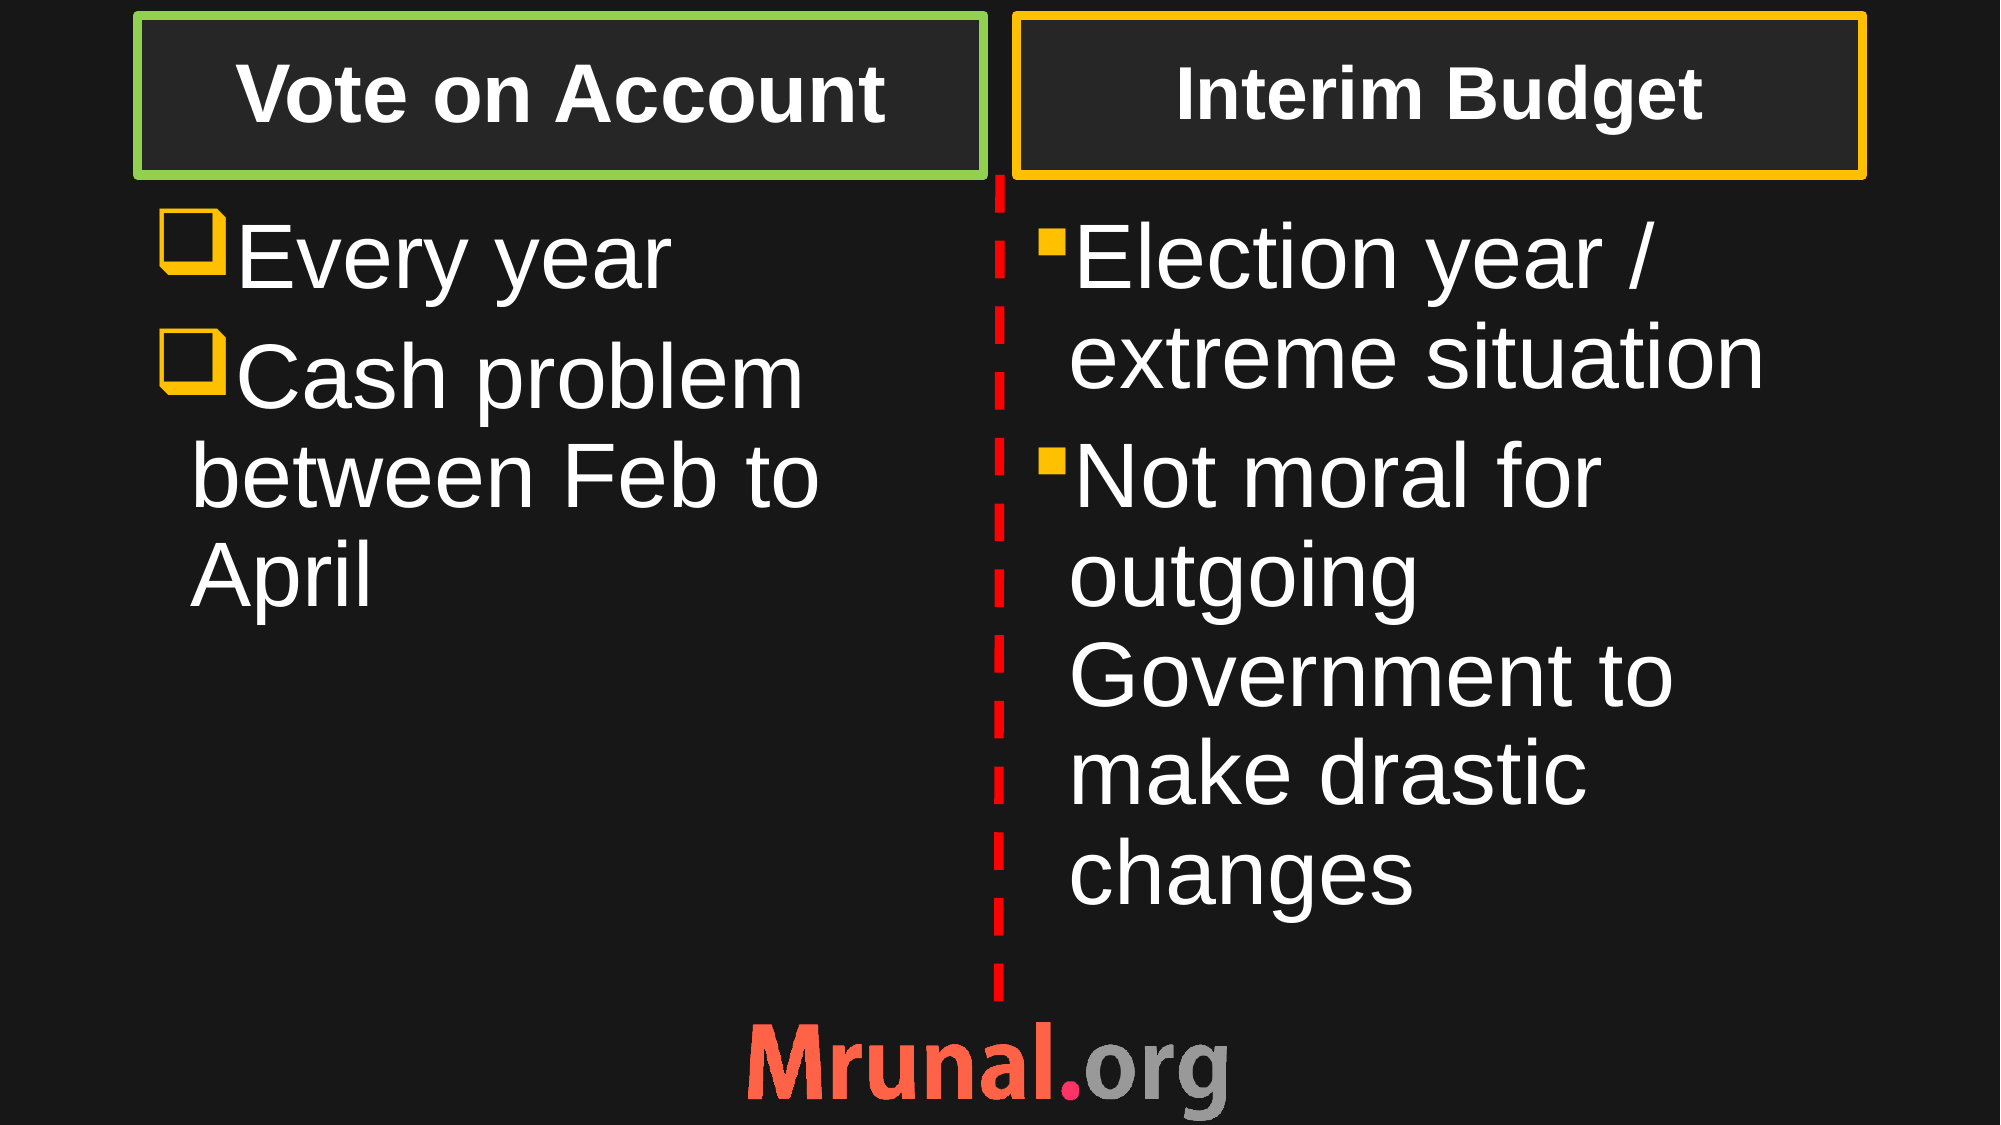

Vote on Account
Interim Budget
Every year
Cash problem between Feb to April
Election year / extreme situation
Not moral for outgoing Government to make drastic changes